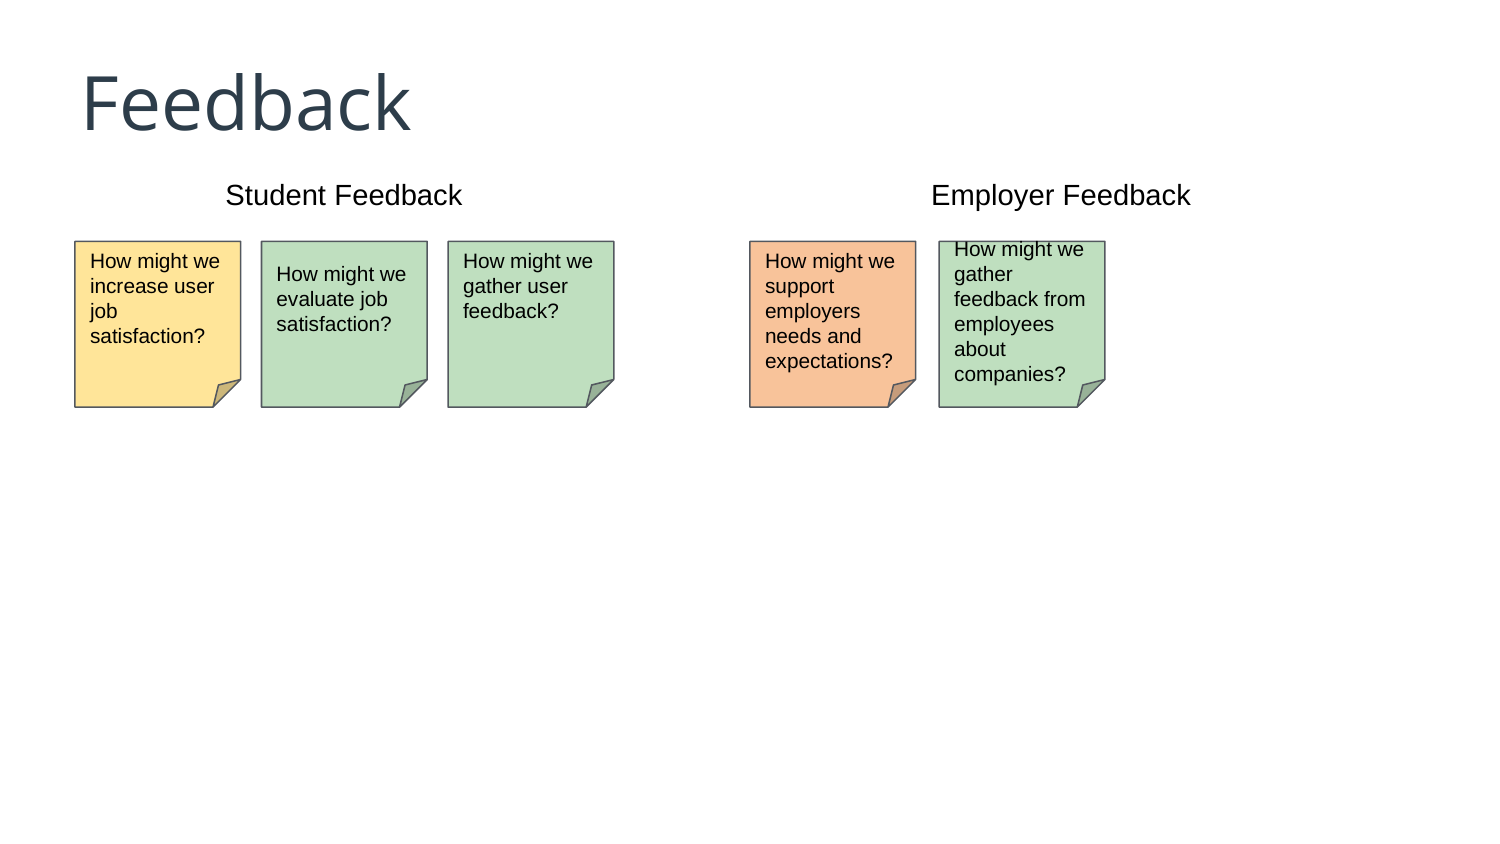

# Feedback
Student Feedback
Employer Feedback
How might we evaluate job satisfaction?

How might we gather user feedback?

How might we support employers needs and expectations?
How might we gather feedback from employees about companies?
How might we increase user job satisfaction?